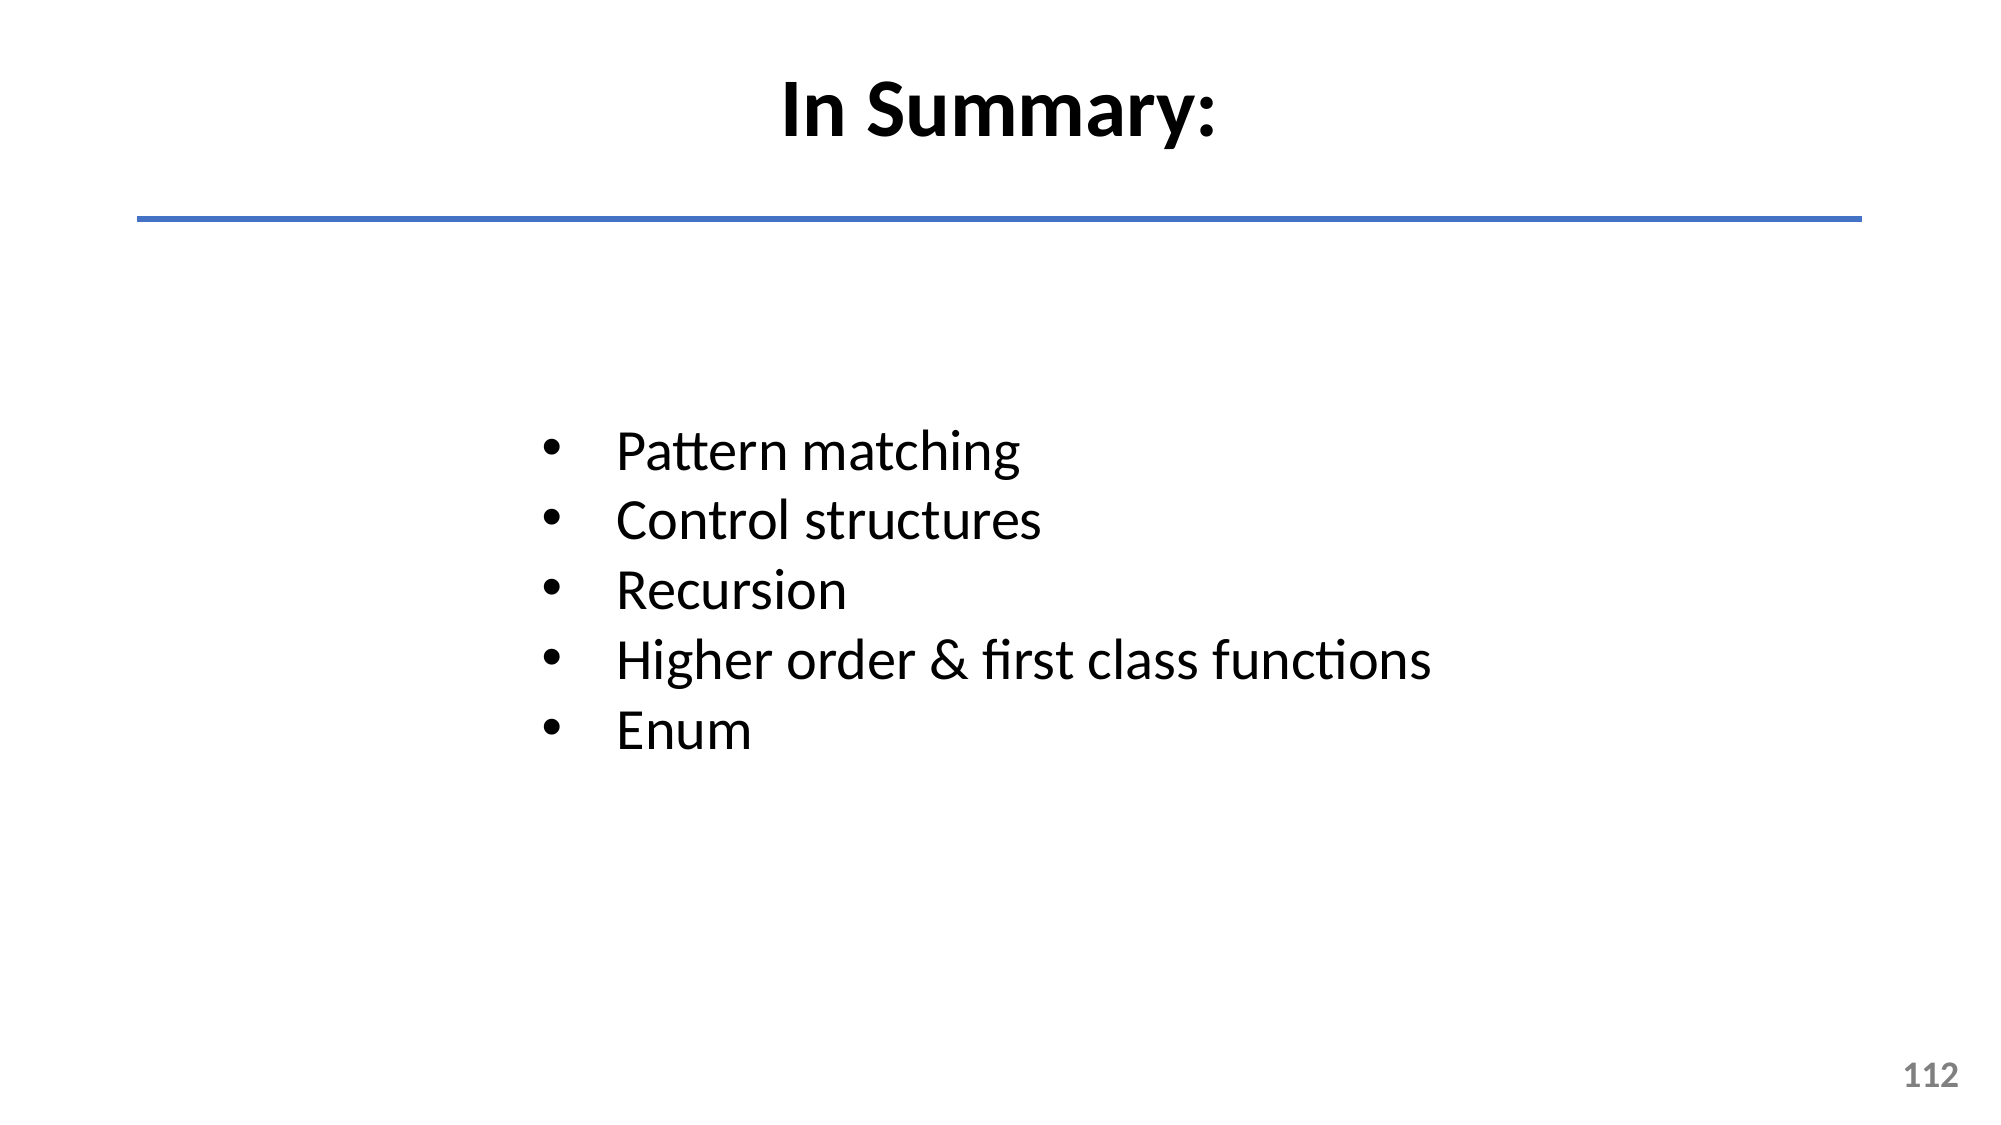

In Summary:
Pattern matching
Control structures
Recursion
Higher order & first class functions
Enum
112